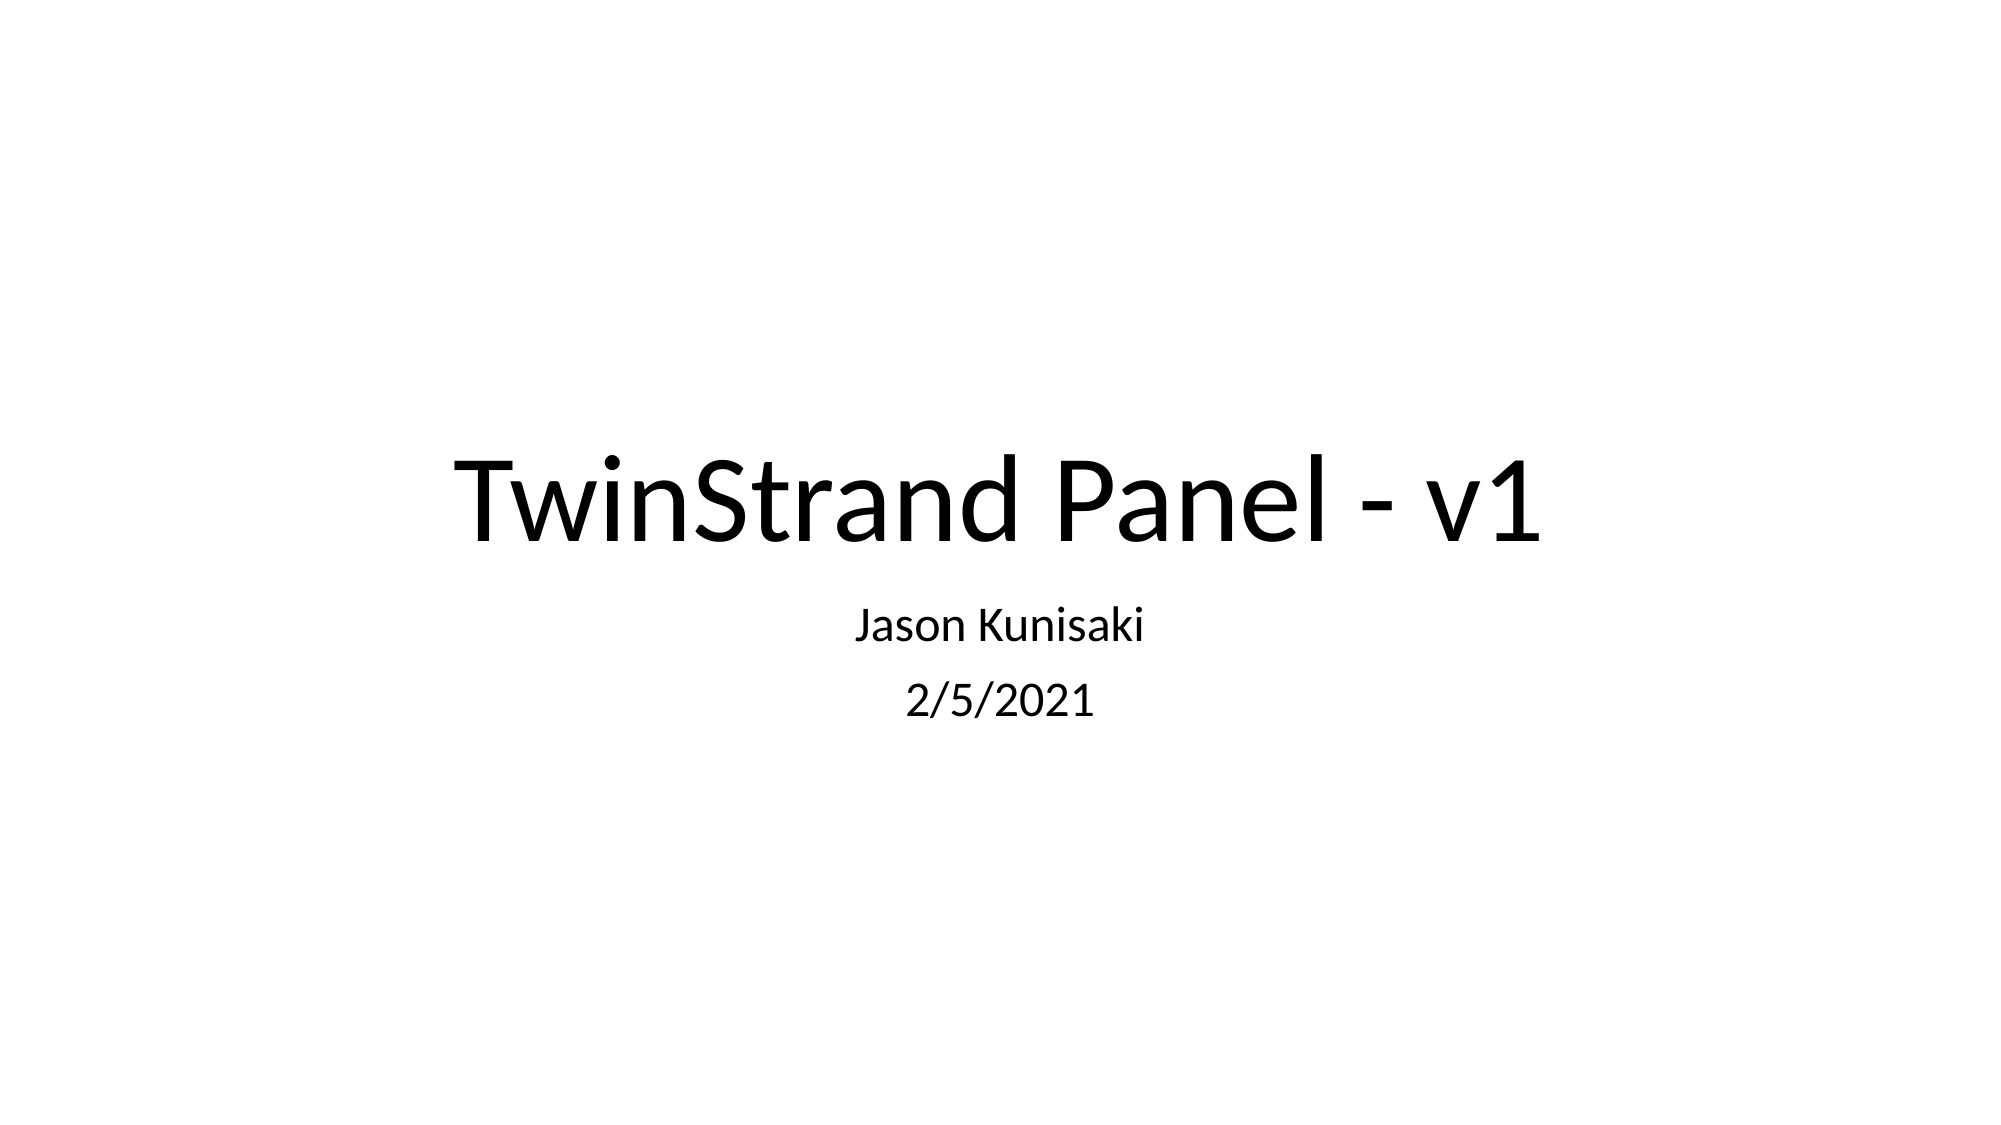

# TwinStrand Panel - v1
Jason Kunisaki
2/5/2021